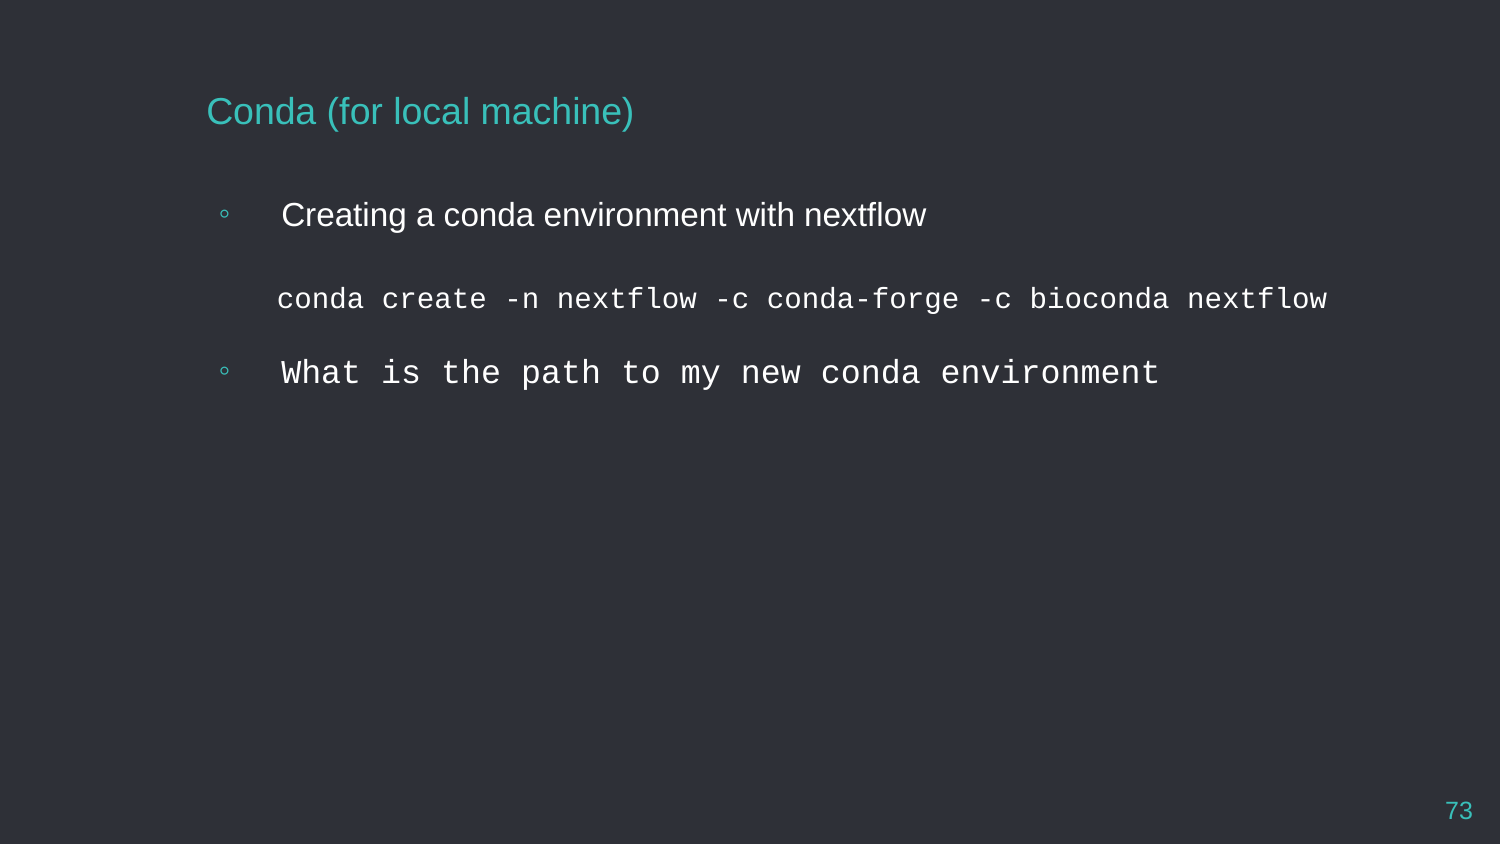

# Conda (for local machine)
Creating a conda environment with nextflow

What is the path to my new conda environment

conda create -n nextflow -c conda-forge -c bioconda nextflow
73